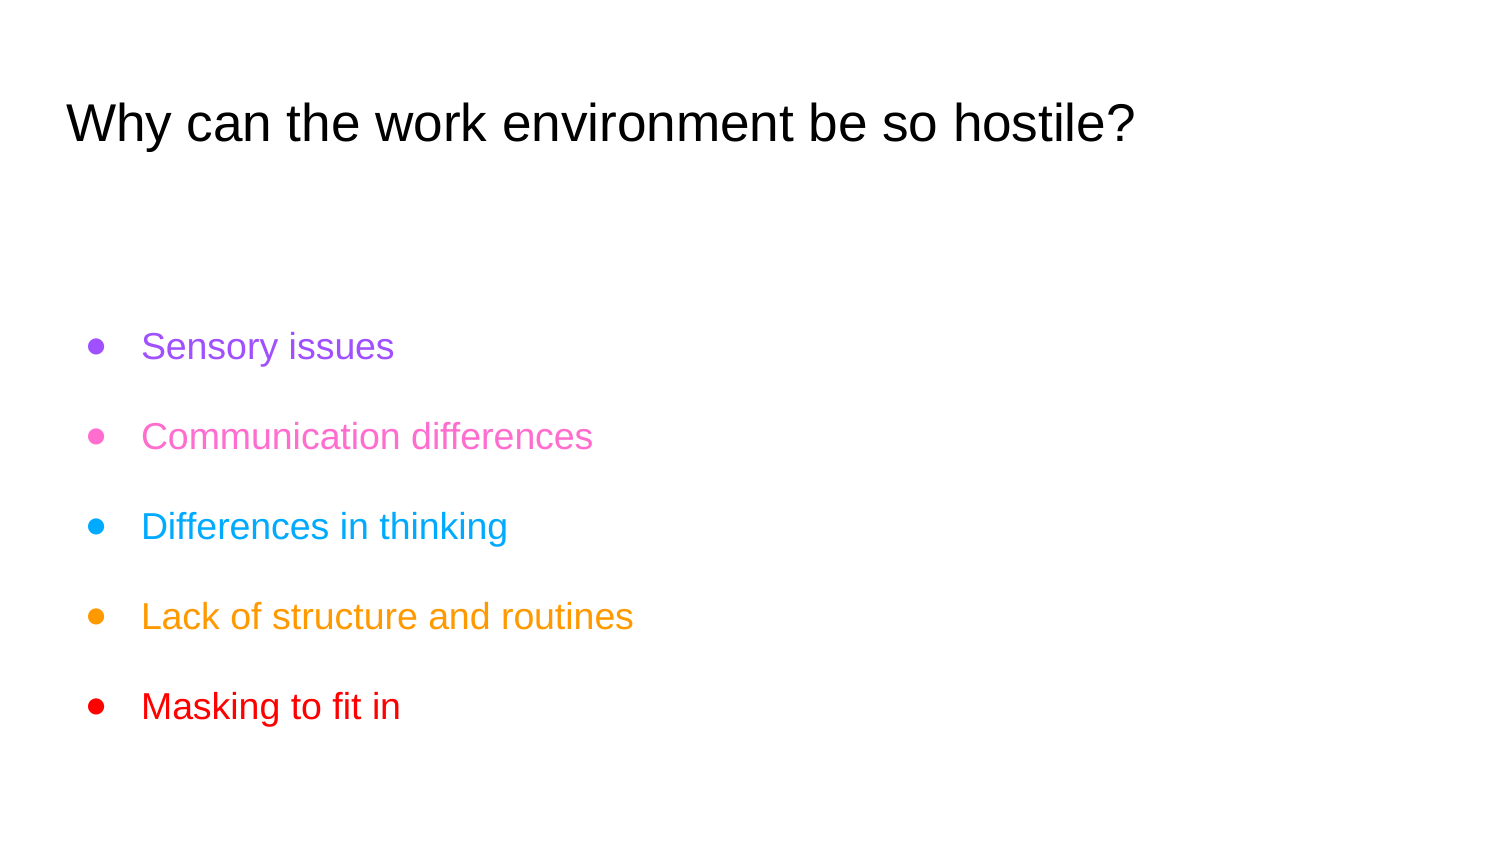

# Why can the work environment be so hostile?

Sensory issues
Communication differences
Differences in thinking
Lack of structure and routines
Masking to fit in